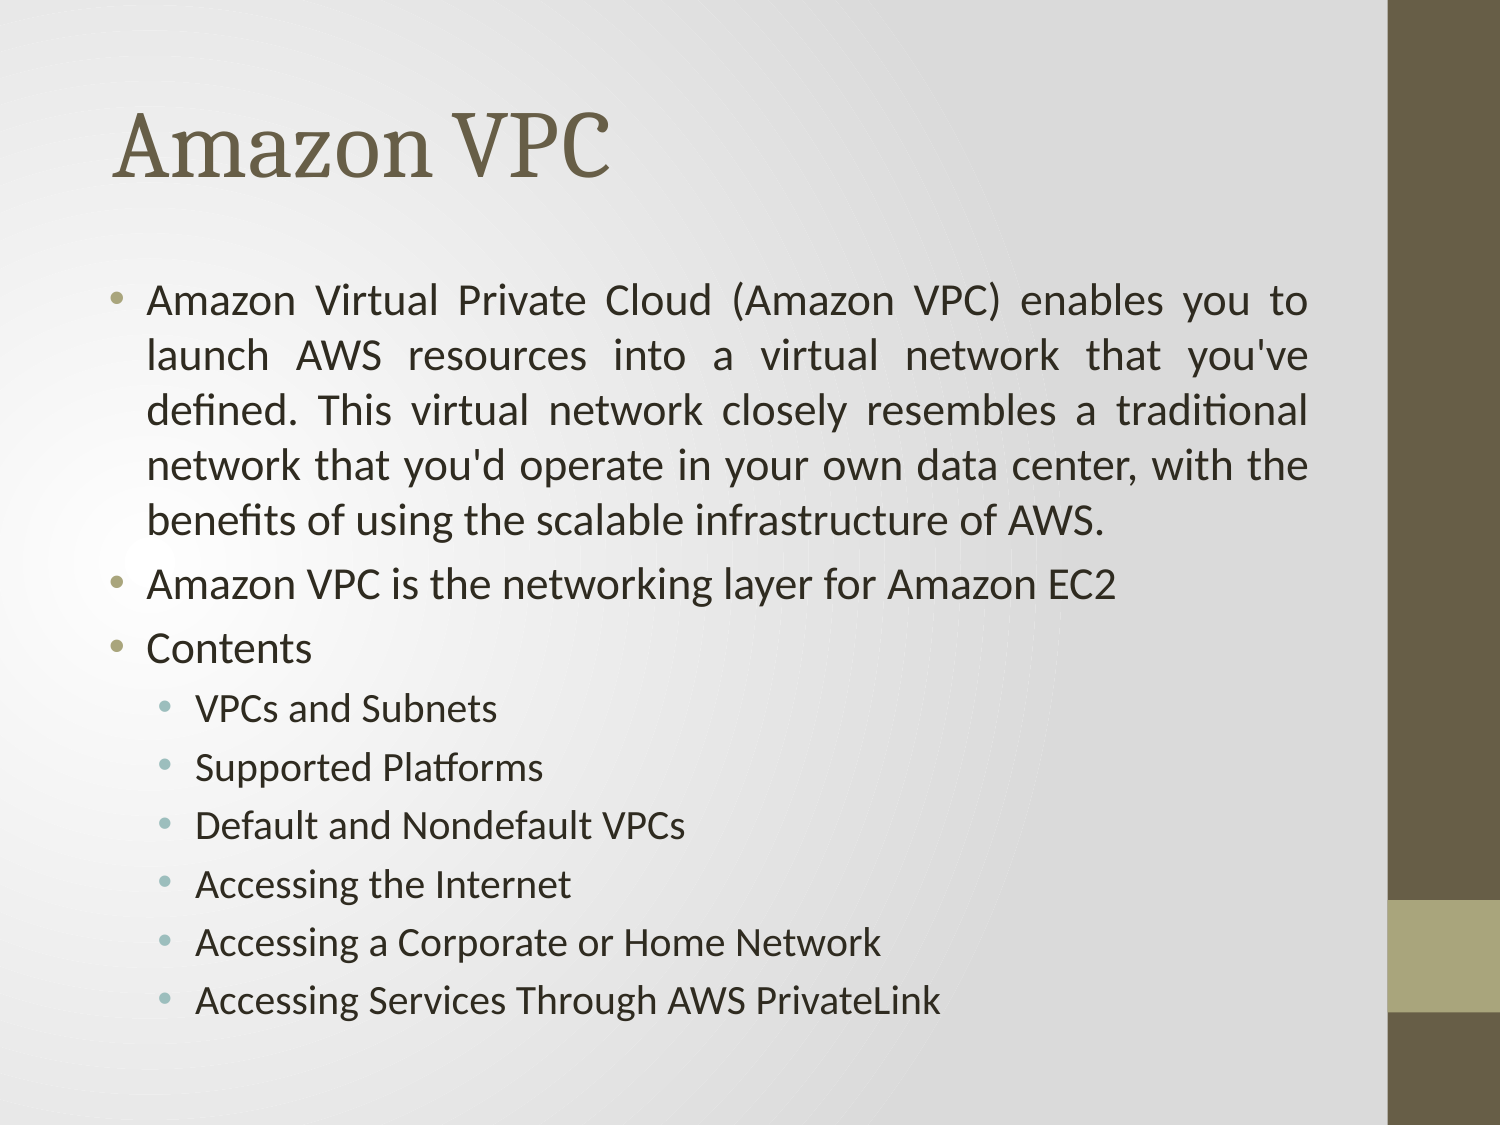

# Amazon VPC
Amazon Virtual Private Cloud (Amazon VPC) enables you to launch AWS resources into a virtual network that you've deﬁned. This virtual network closely resembles a traditional network that you'd operate in your own data center, with the beneﬁts of using the scalable infrastructure of AWS.
Amazon VPC is the networking layer for Amazon EC2
Contents
VPCs and Subnets
Supported Platforms
Default and Nondefault VPCs
Accessing the Internet
Accessing a Corporate or Home Network
Accessing Services Through AWS PrivateLink